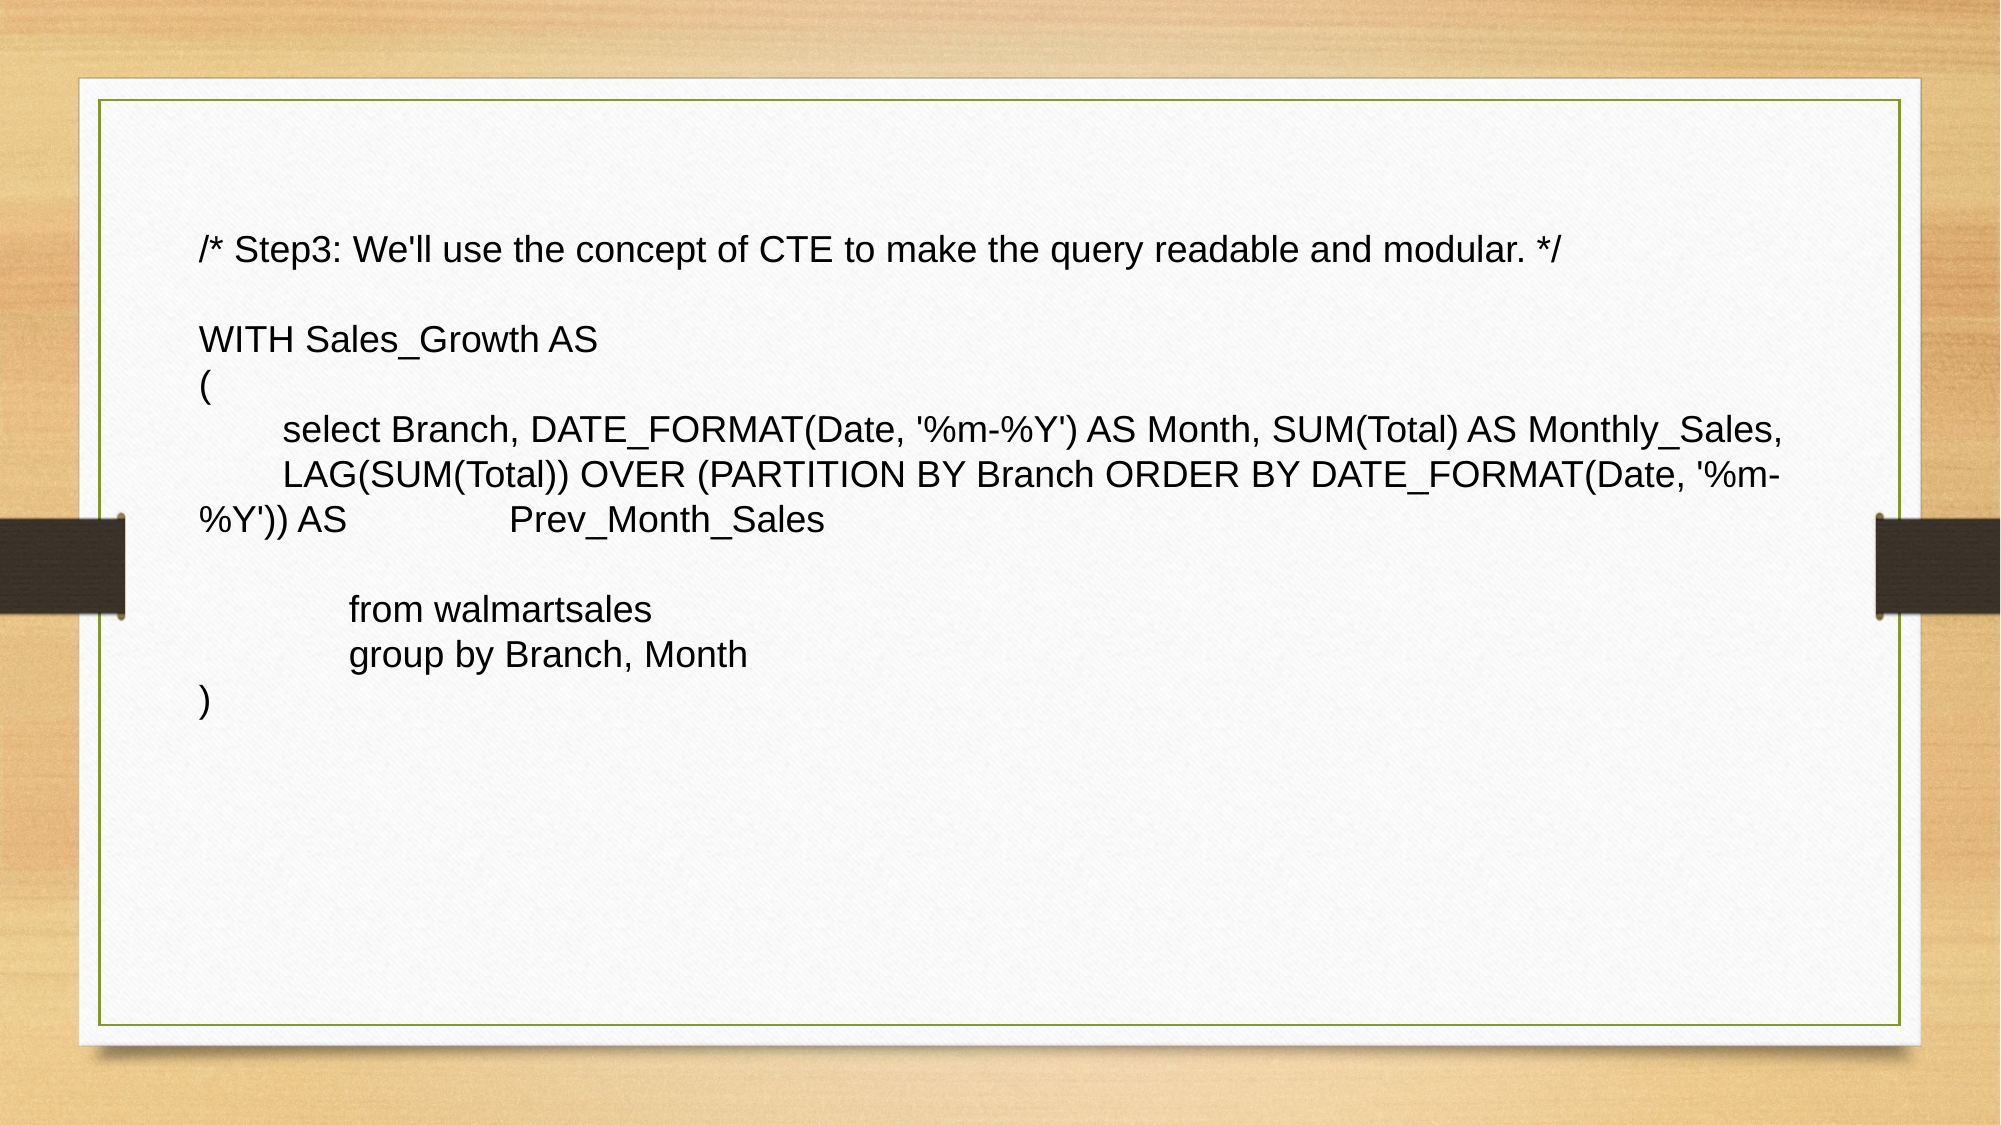

/* Step3: We'll use the concept of CTE to make the query readable and modular. */

WITH Sales_Growth AS
(
        select Branch, DATE_FORMAT(Date, '%m-%Y') AS Month, SUM(Total) AS Monthly_Sales,
        LAG(SUM(Total)) OVER (PARTITION BY Branch ORDER BY DATE_FORMAT(Date, '%m-%Y')) AS   	 Prev_Month_Sales

     	from walmartsales
     	group by Branch, Month
)